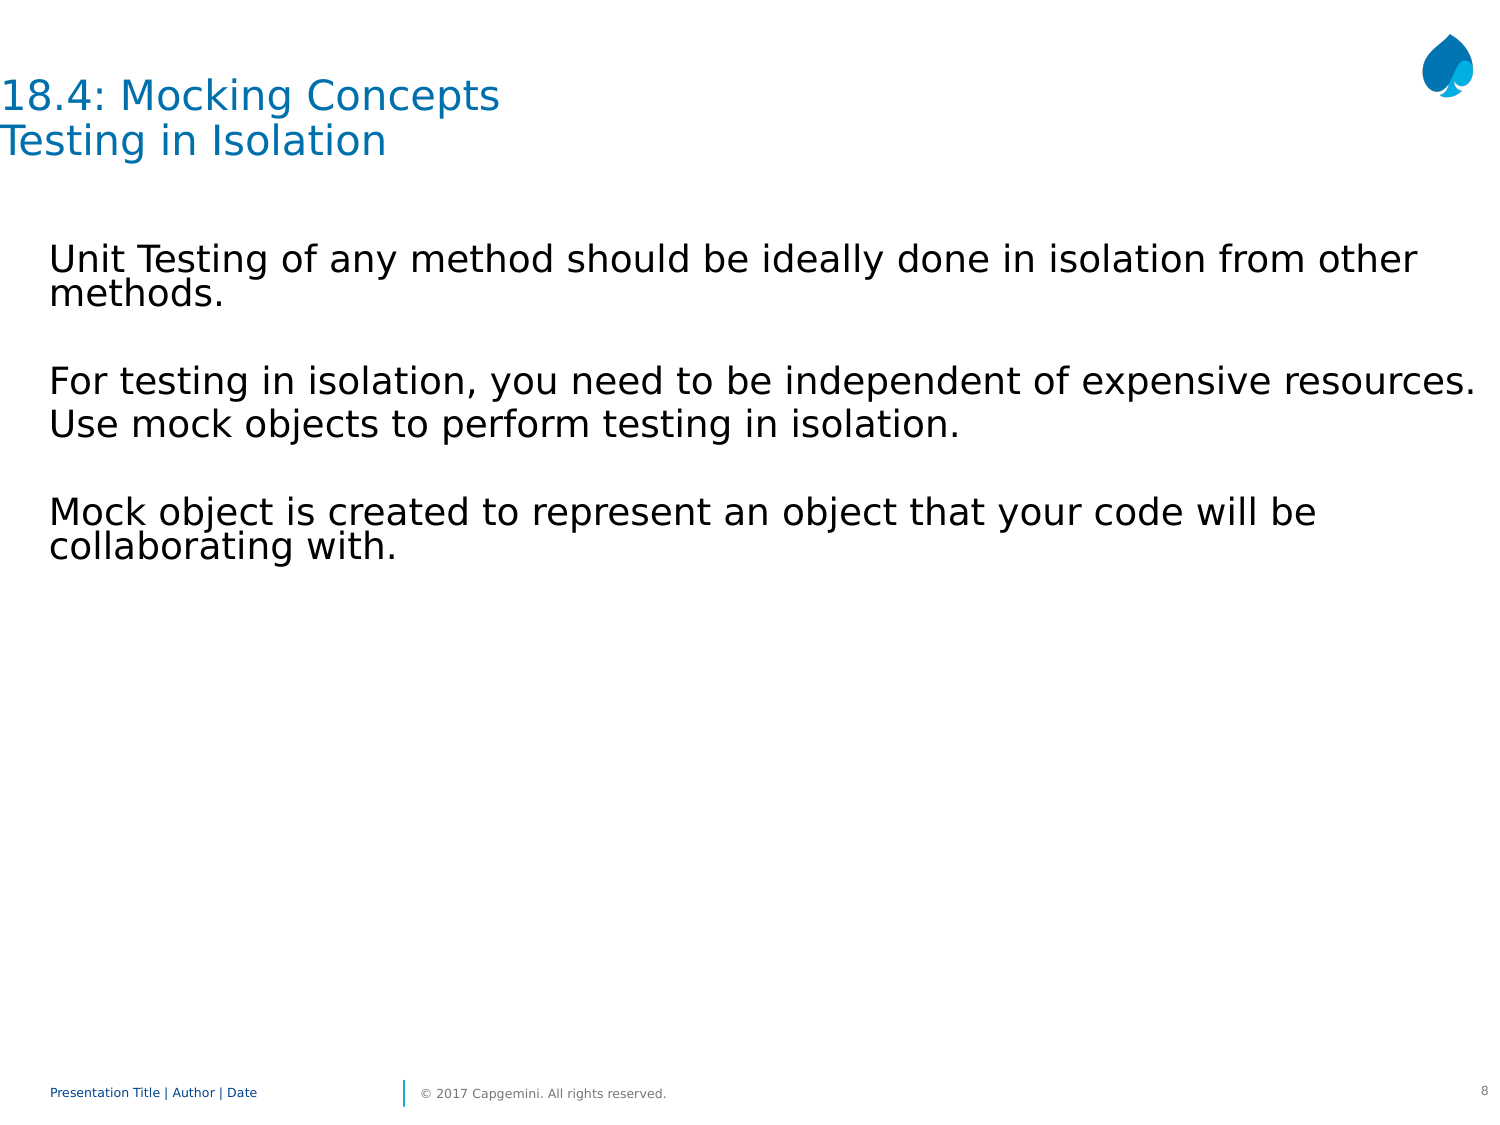

18.4: Mocking Concepts
Testing in Isolation
Unit Testing of any method should be ideally done in isolation from other methods.

For testing in isolation, you need to be independent of expensive resources.
Use mock objects to perform testing in isolation.

Mock object is created to represent an object that your code will be collaborating with.